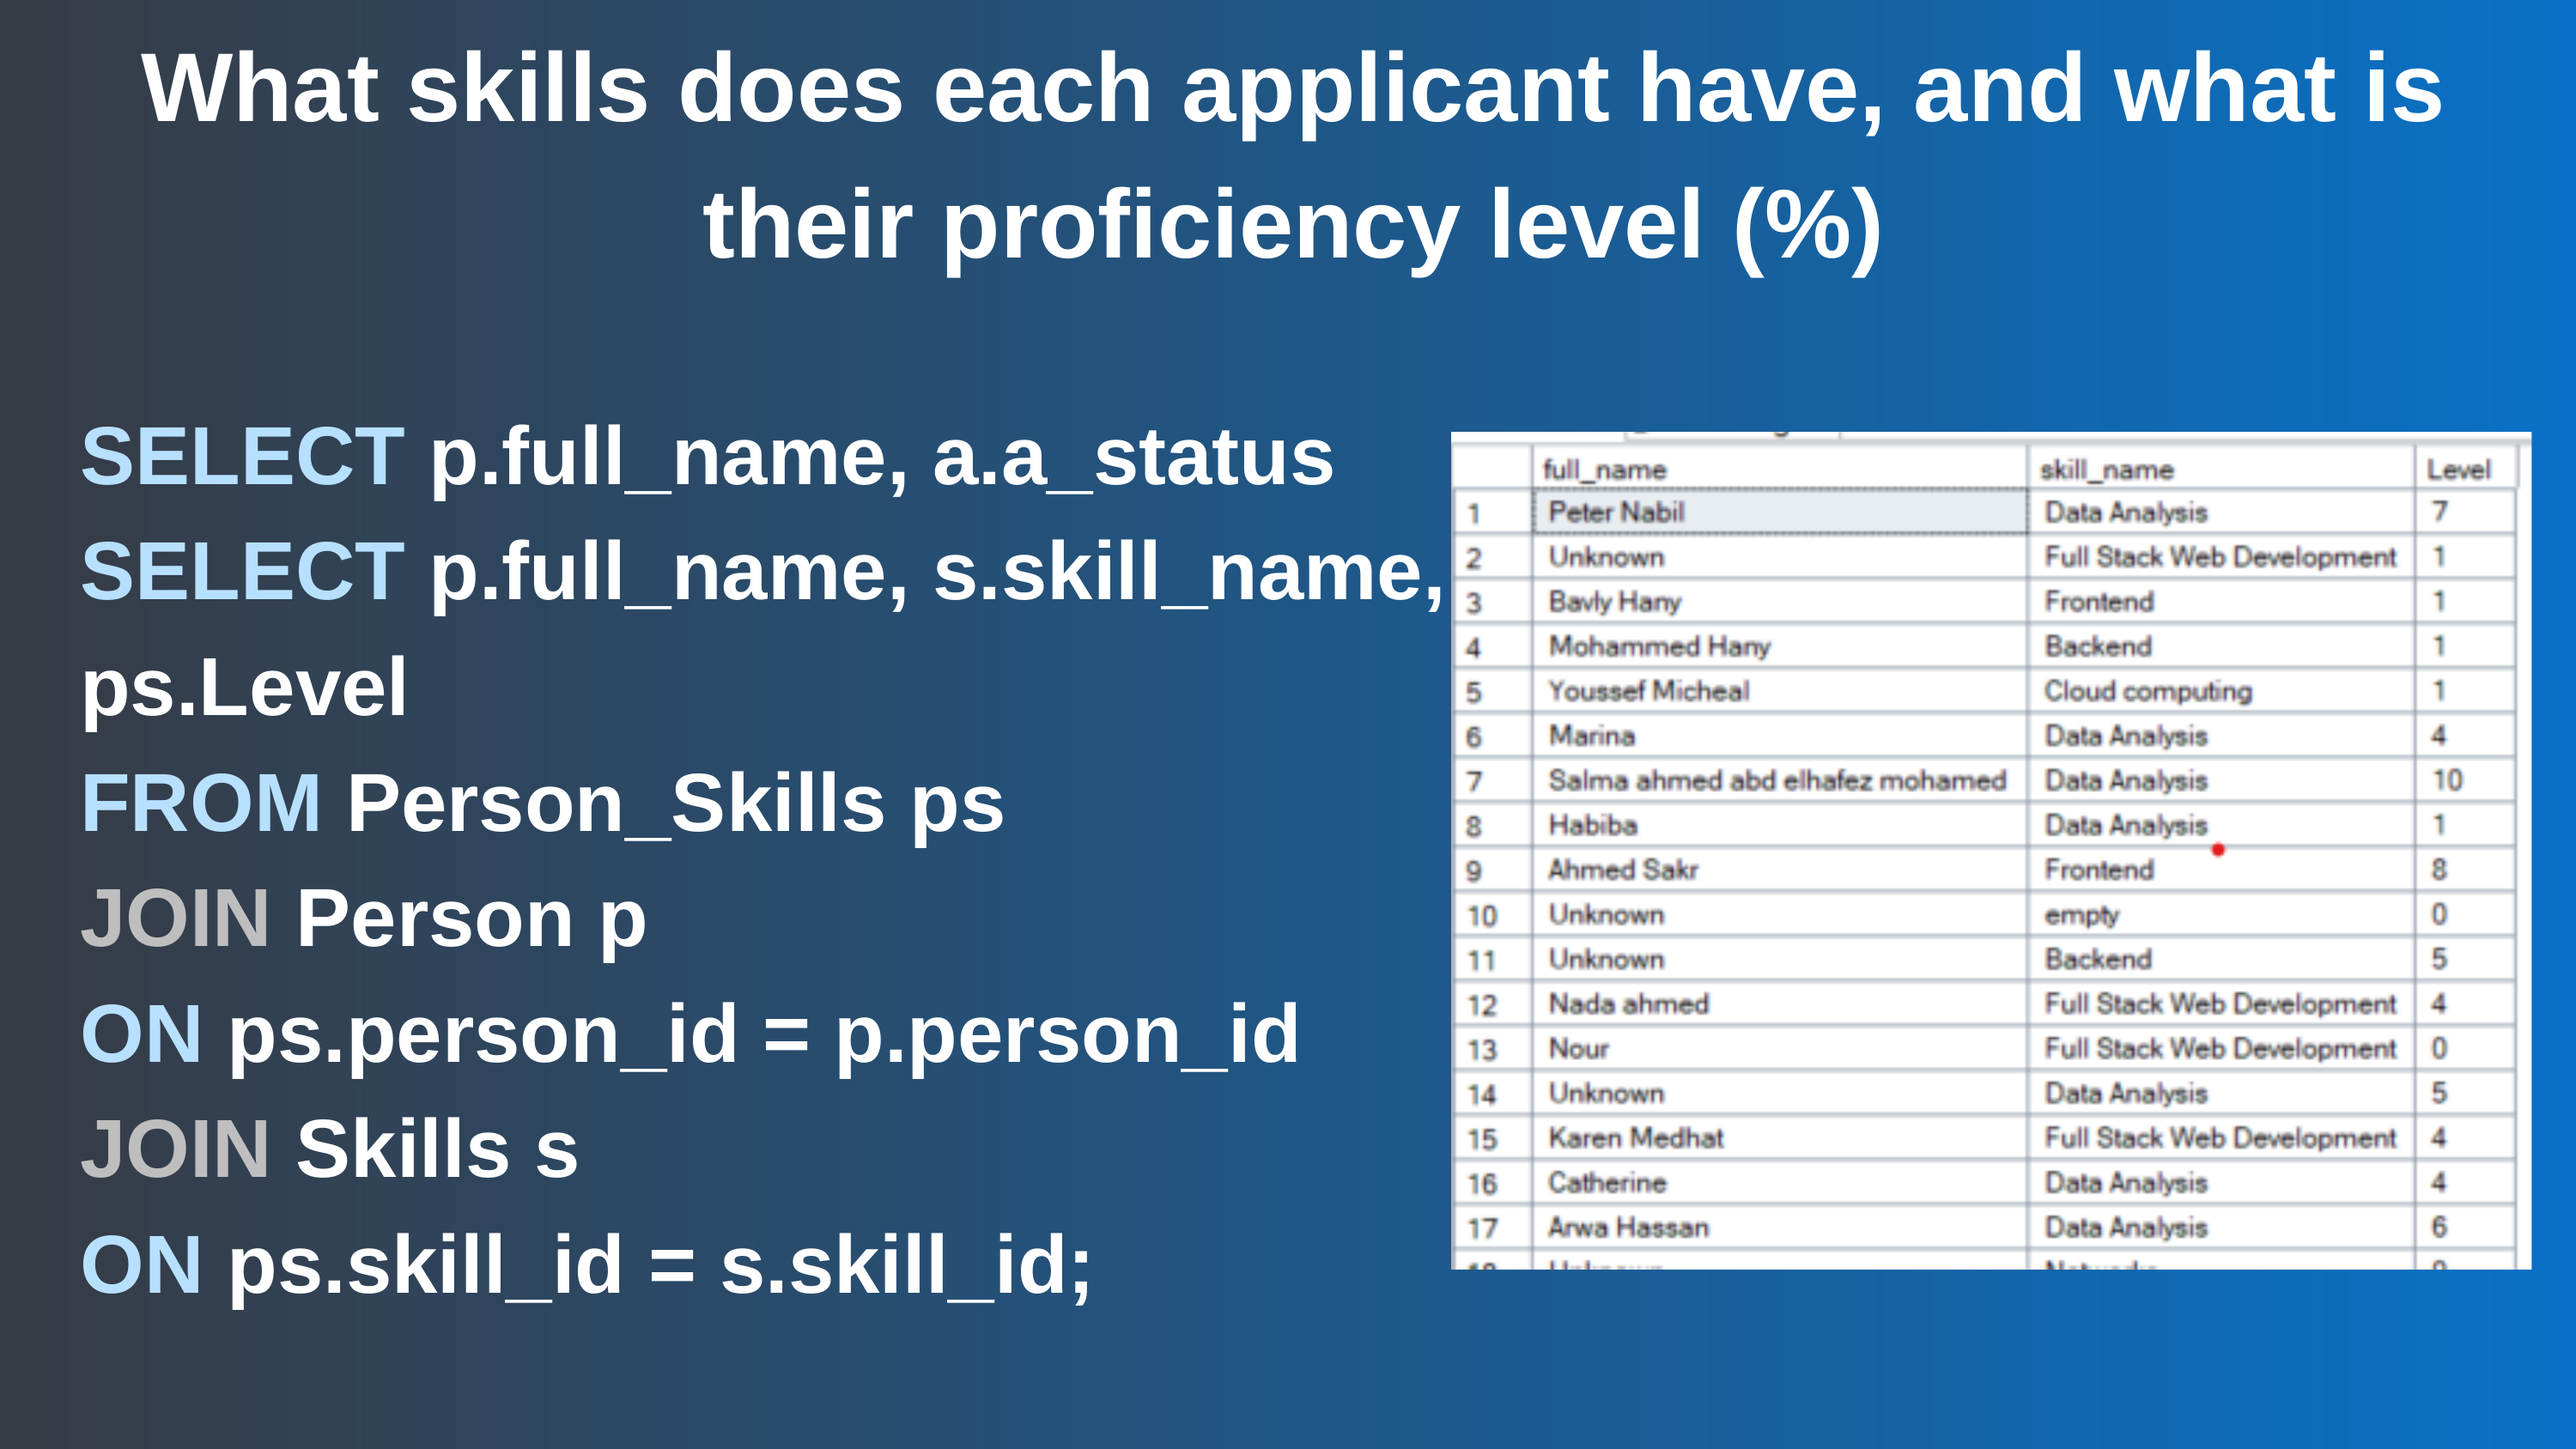

What skills does each applicant have, and what is their proficiency level (%)
SELECT p.full_name, a.a_status
SELECT p.full_name, s.skill_name, ps.Level
FROM Person_Skills ps
JOIN Person p
ON ps.person_id = p.person_id
JOIN Skills s
ON ps.skill_id = s.skill_id;